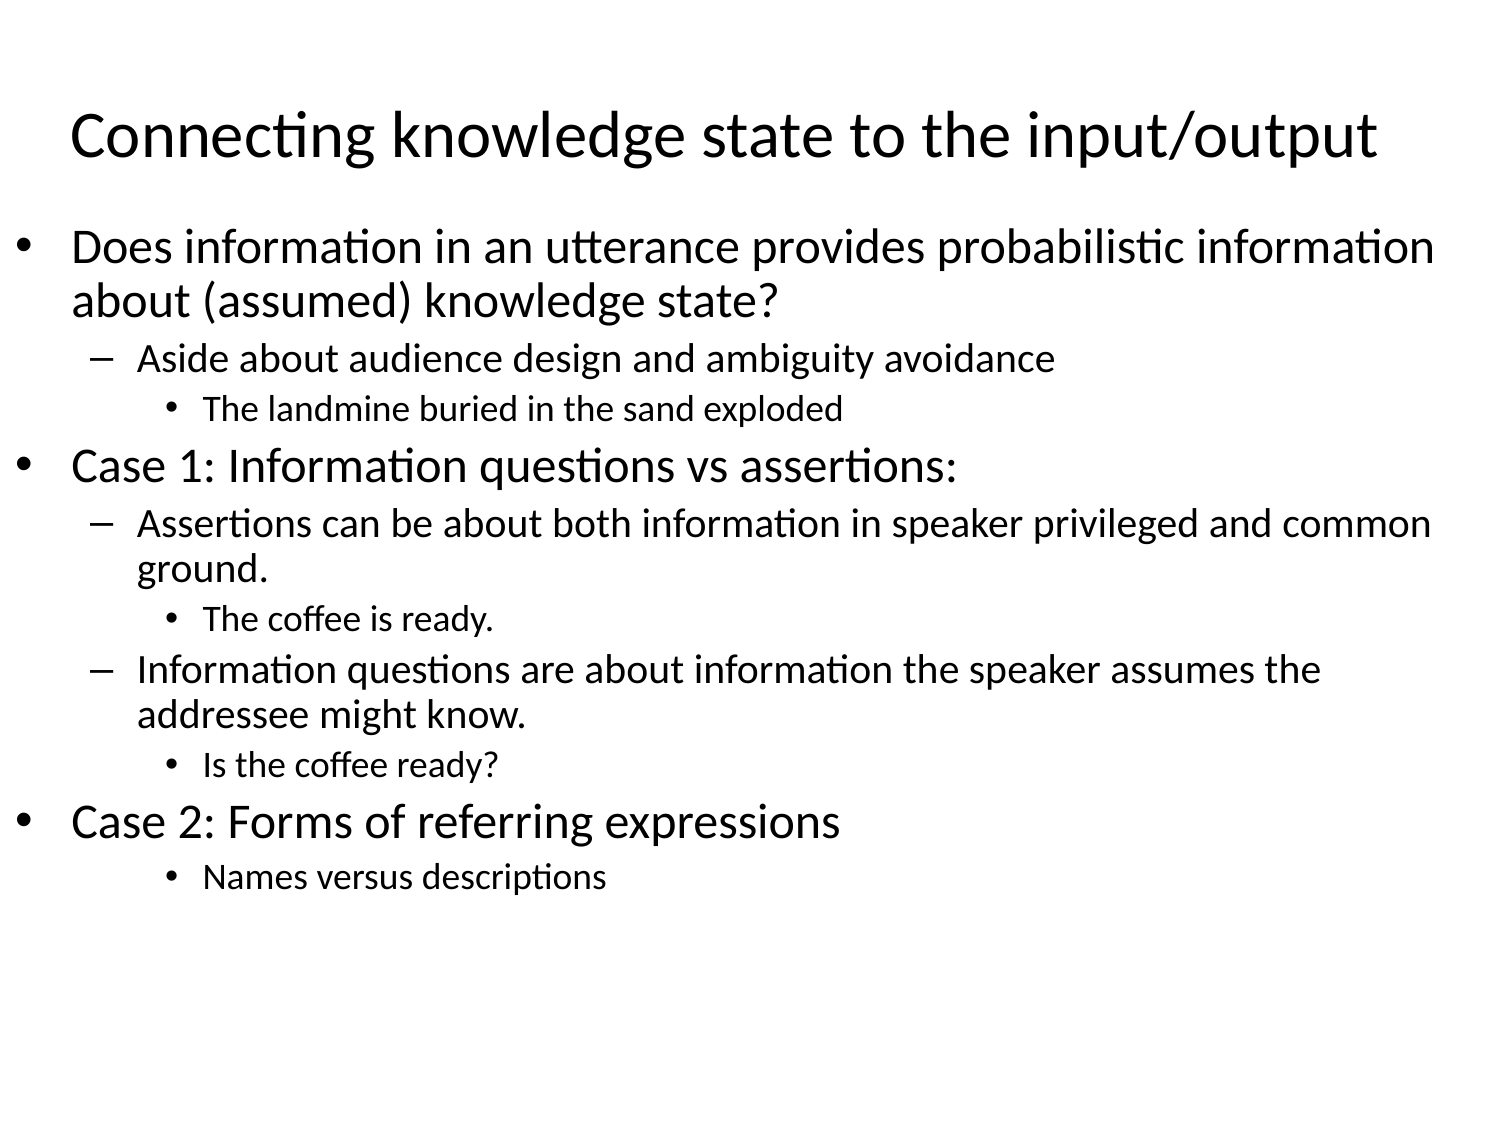

# Connecting knowledge state to the input/output
Does information in an utterance provides probabilistic information about (assumed) knowledge state?
Aside about audience design and ambiguity avoidance
The landmine buried in the sand exploded
Case 1: Information questions vs assertions:
Assertions can be about both information in speaker privileged and common ground.
The coffee is ready.
Information questions are about information the speaker assumes the addressee might know.
Is the coffee ready?
Case 2: Forms of referring expressions
Names versus descriptions